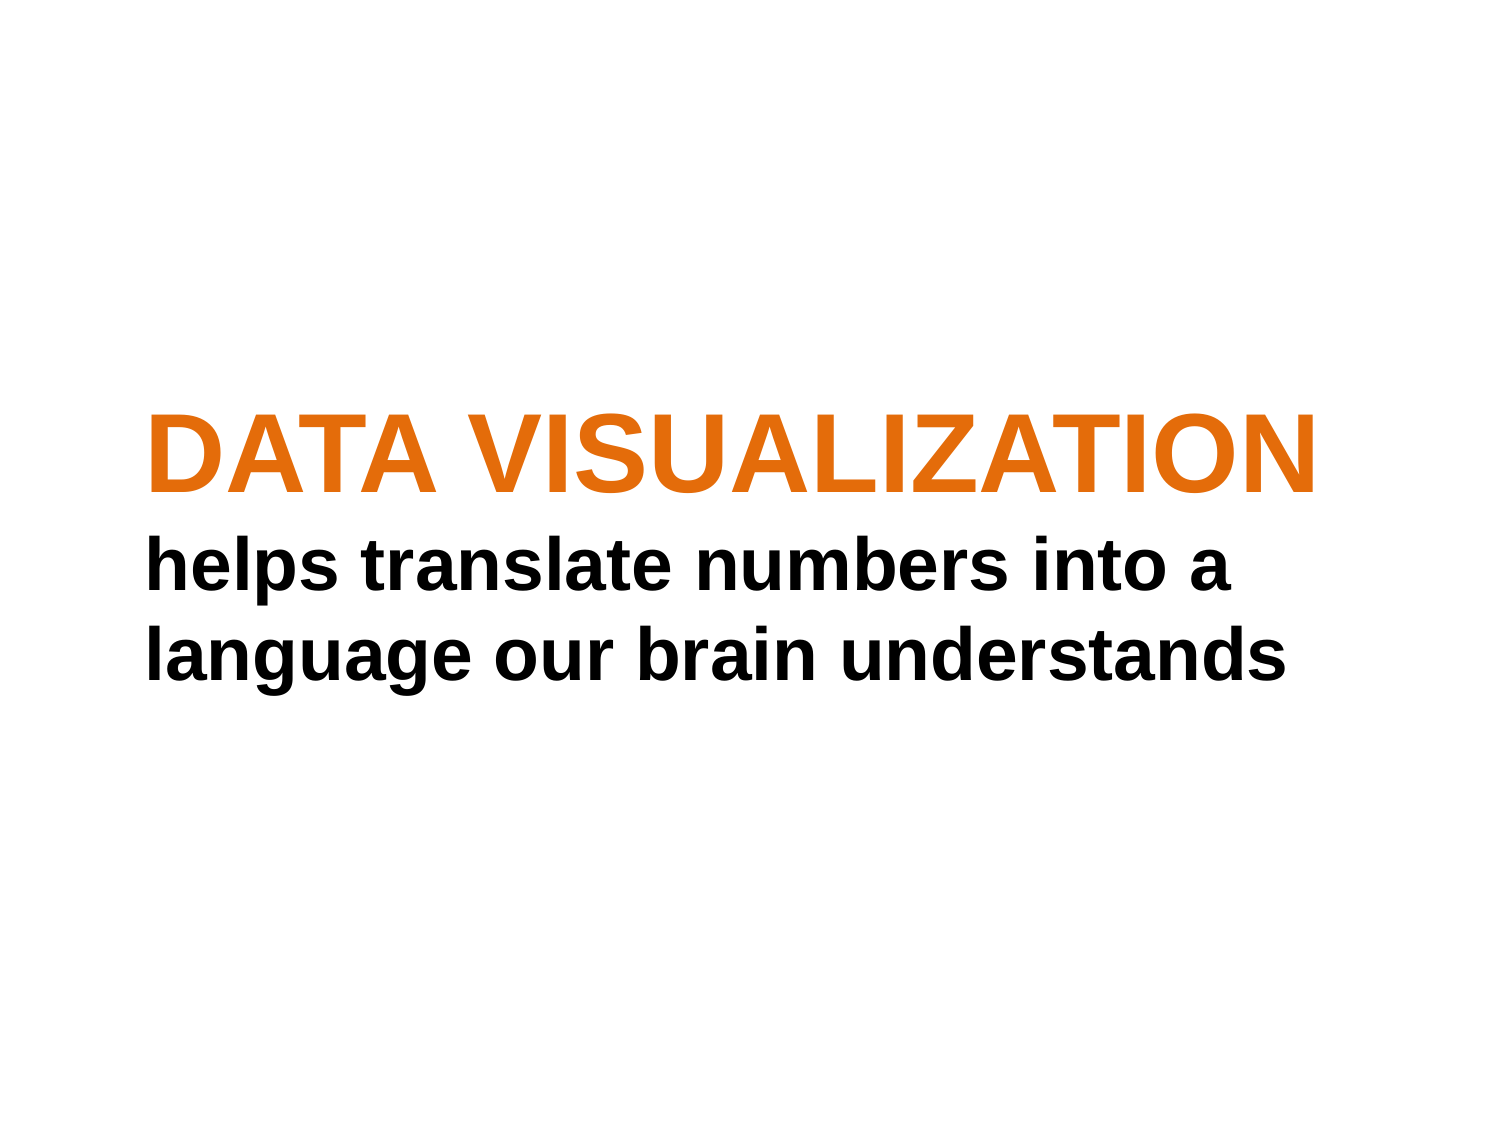

DATA VISUALIZATION
helps translate numbers into a language our brain understands